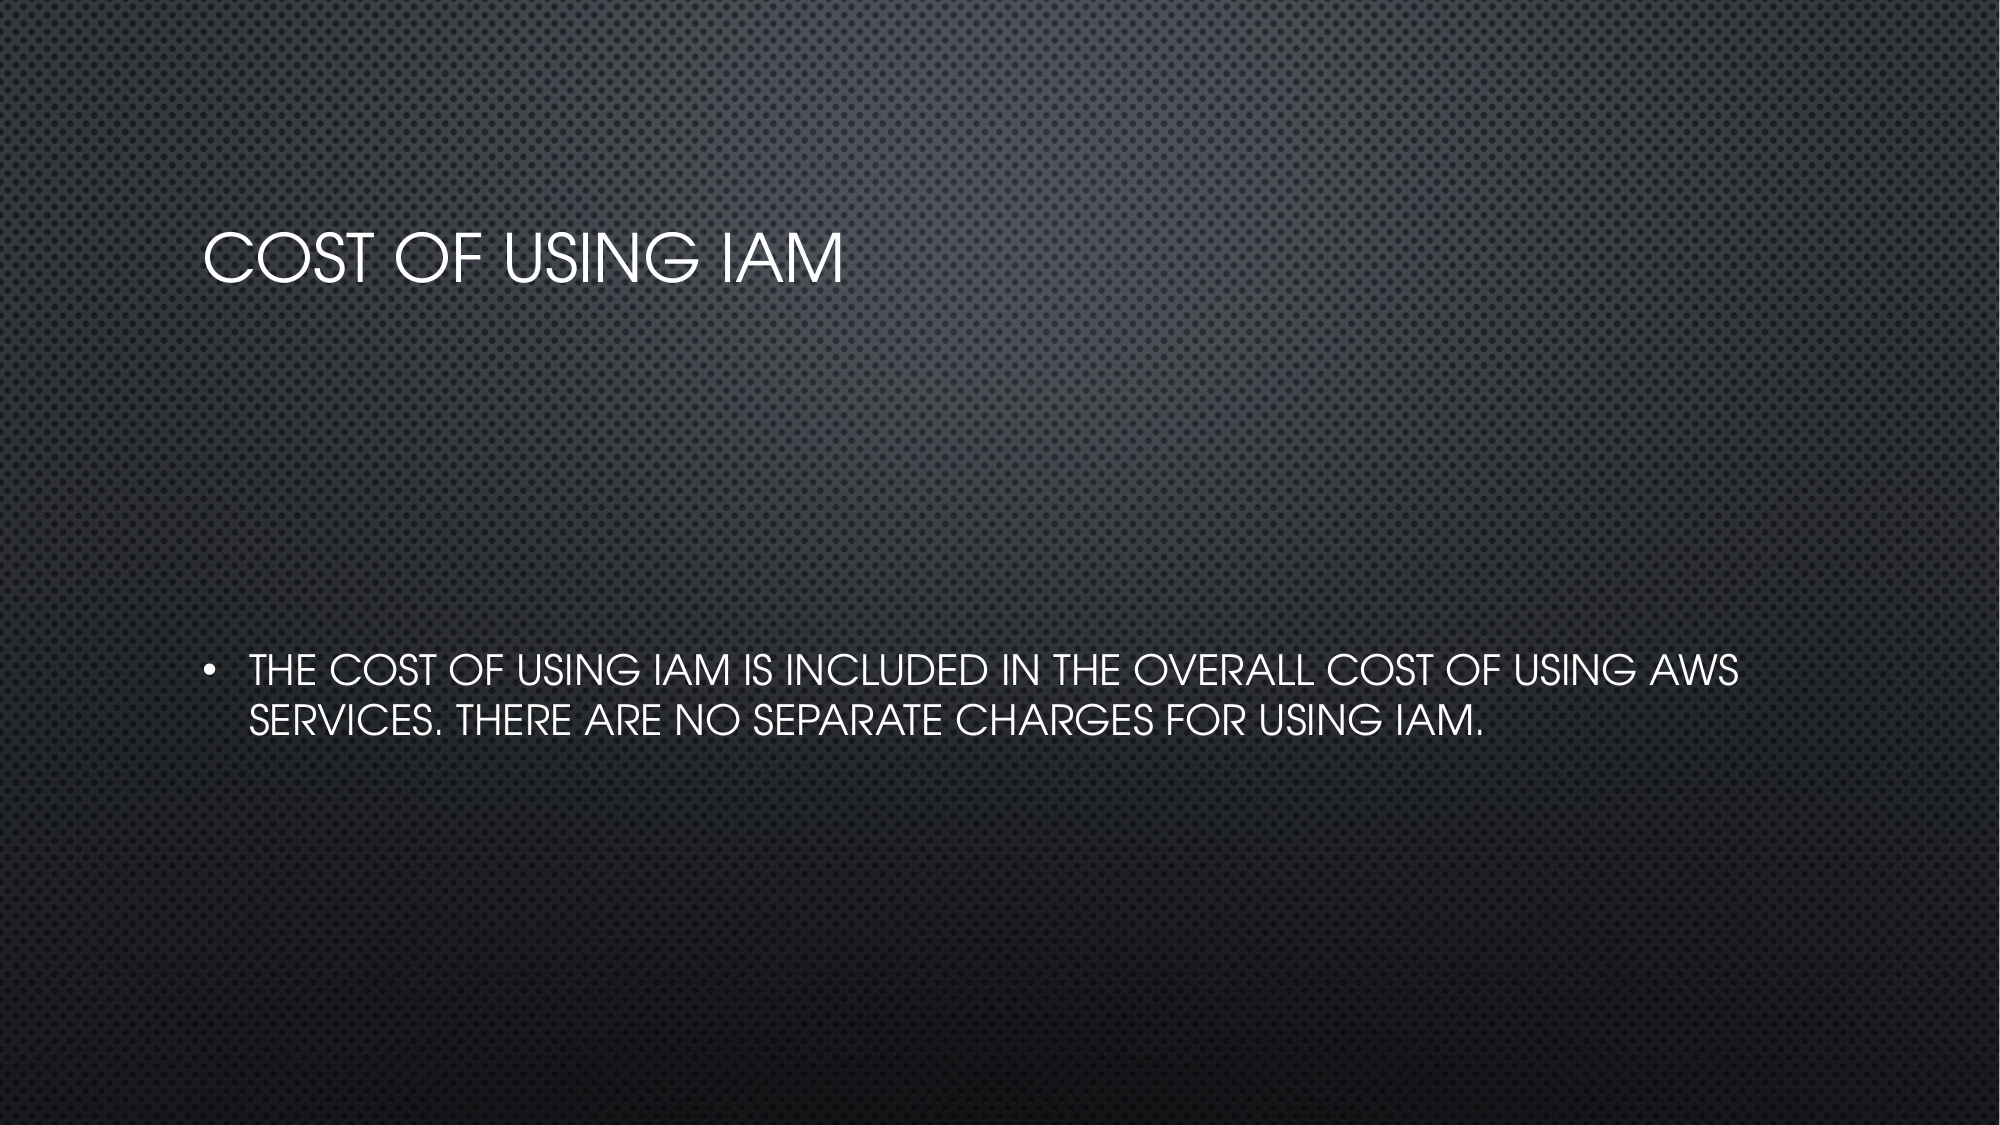

# cost of using IAM
The cost of using IAM is included in the overall cost of using AWS services. There are no separate charges for using IAM.